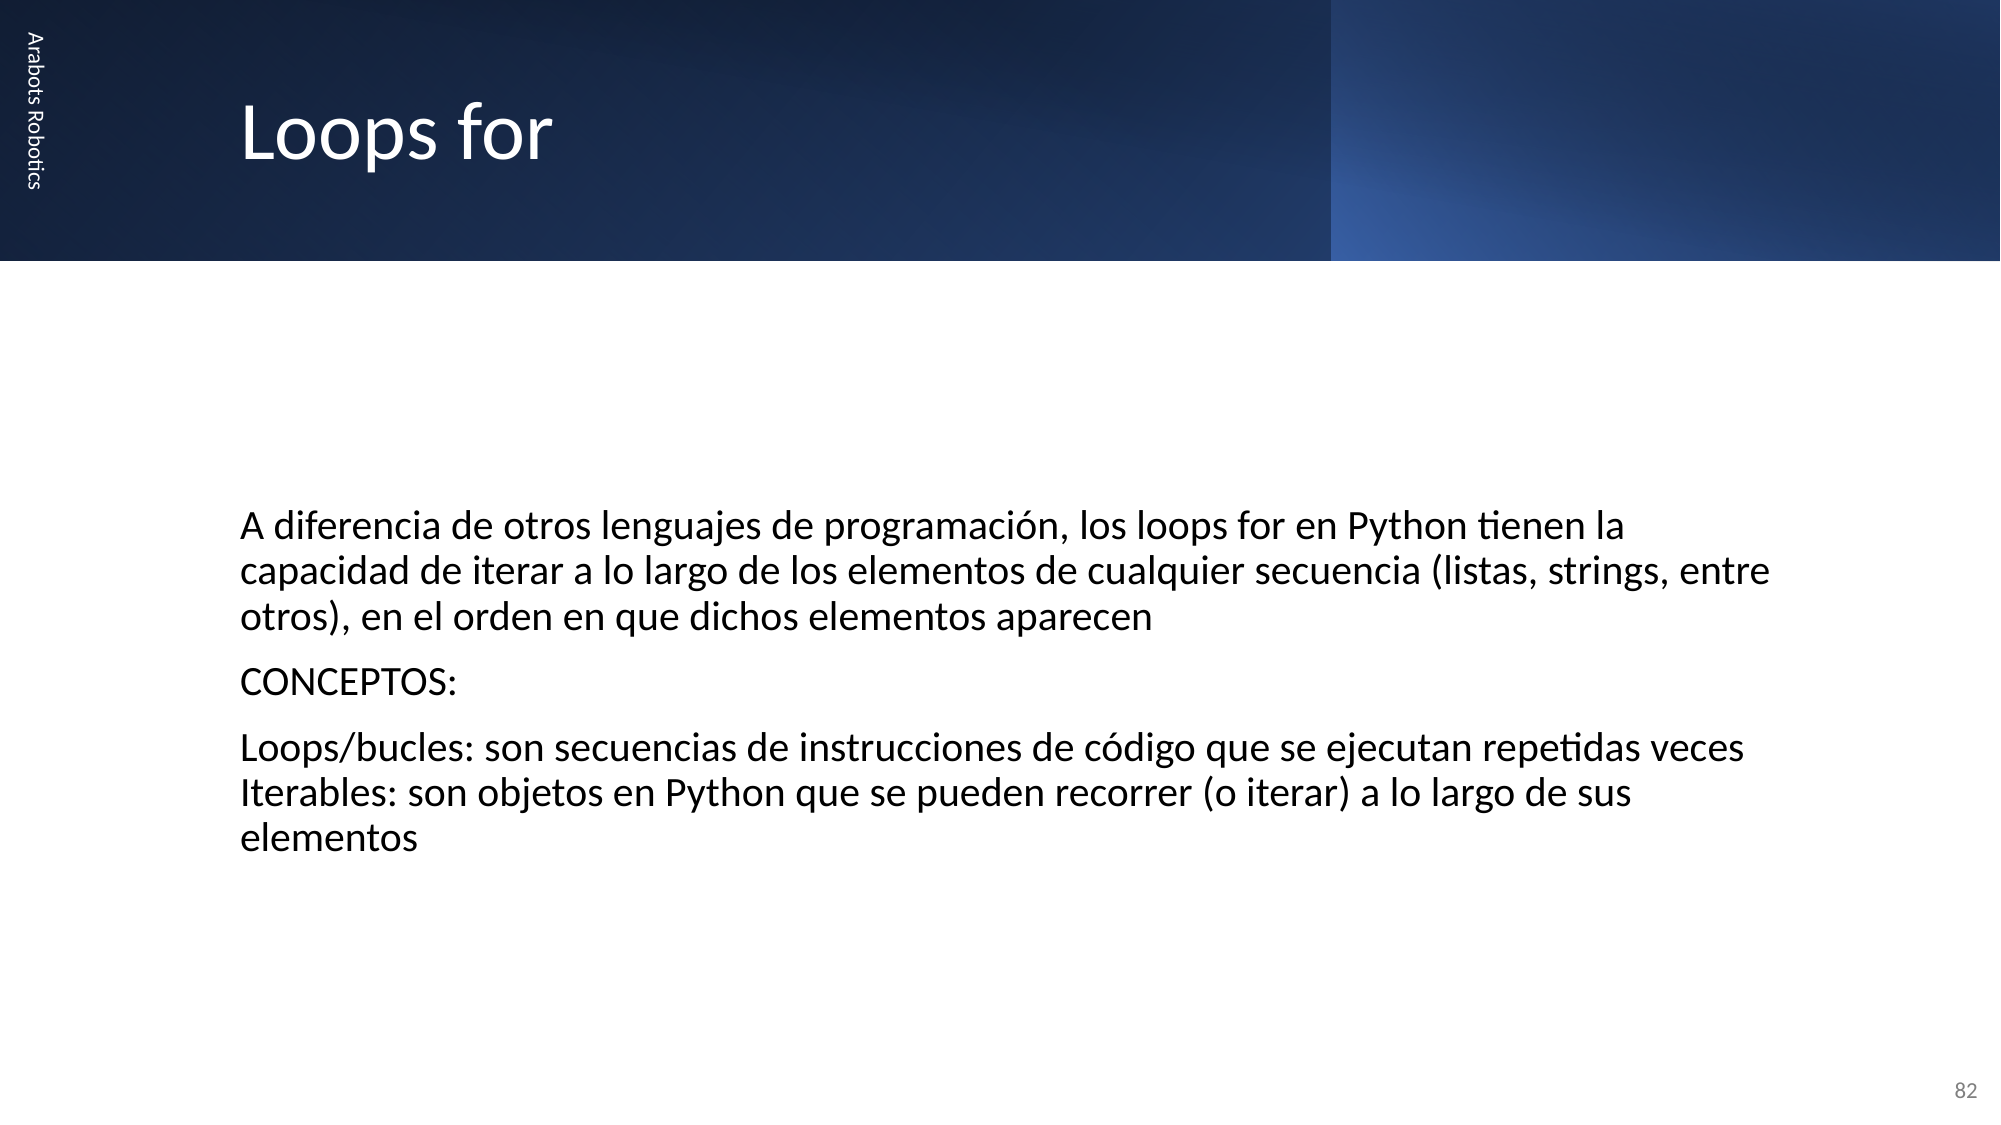

# Loops for
Arabots Robotics
A diferencia de otros lenguajes de programación, los loops for en Python tienen la capacidad de iterar a lo largo de los elementos de cualquier secuencia (listas, strings, entre otros), en el orden en que dichos elementos aparecen
CONCEPTOS:
Loops/bucles: son secuencias de instrucciones de código que se ejecutan repetidas veces Iterables: son objetos en Python que se pueden recorrer (o iterar) a lo largo de sus elementos
82